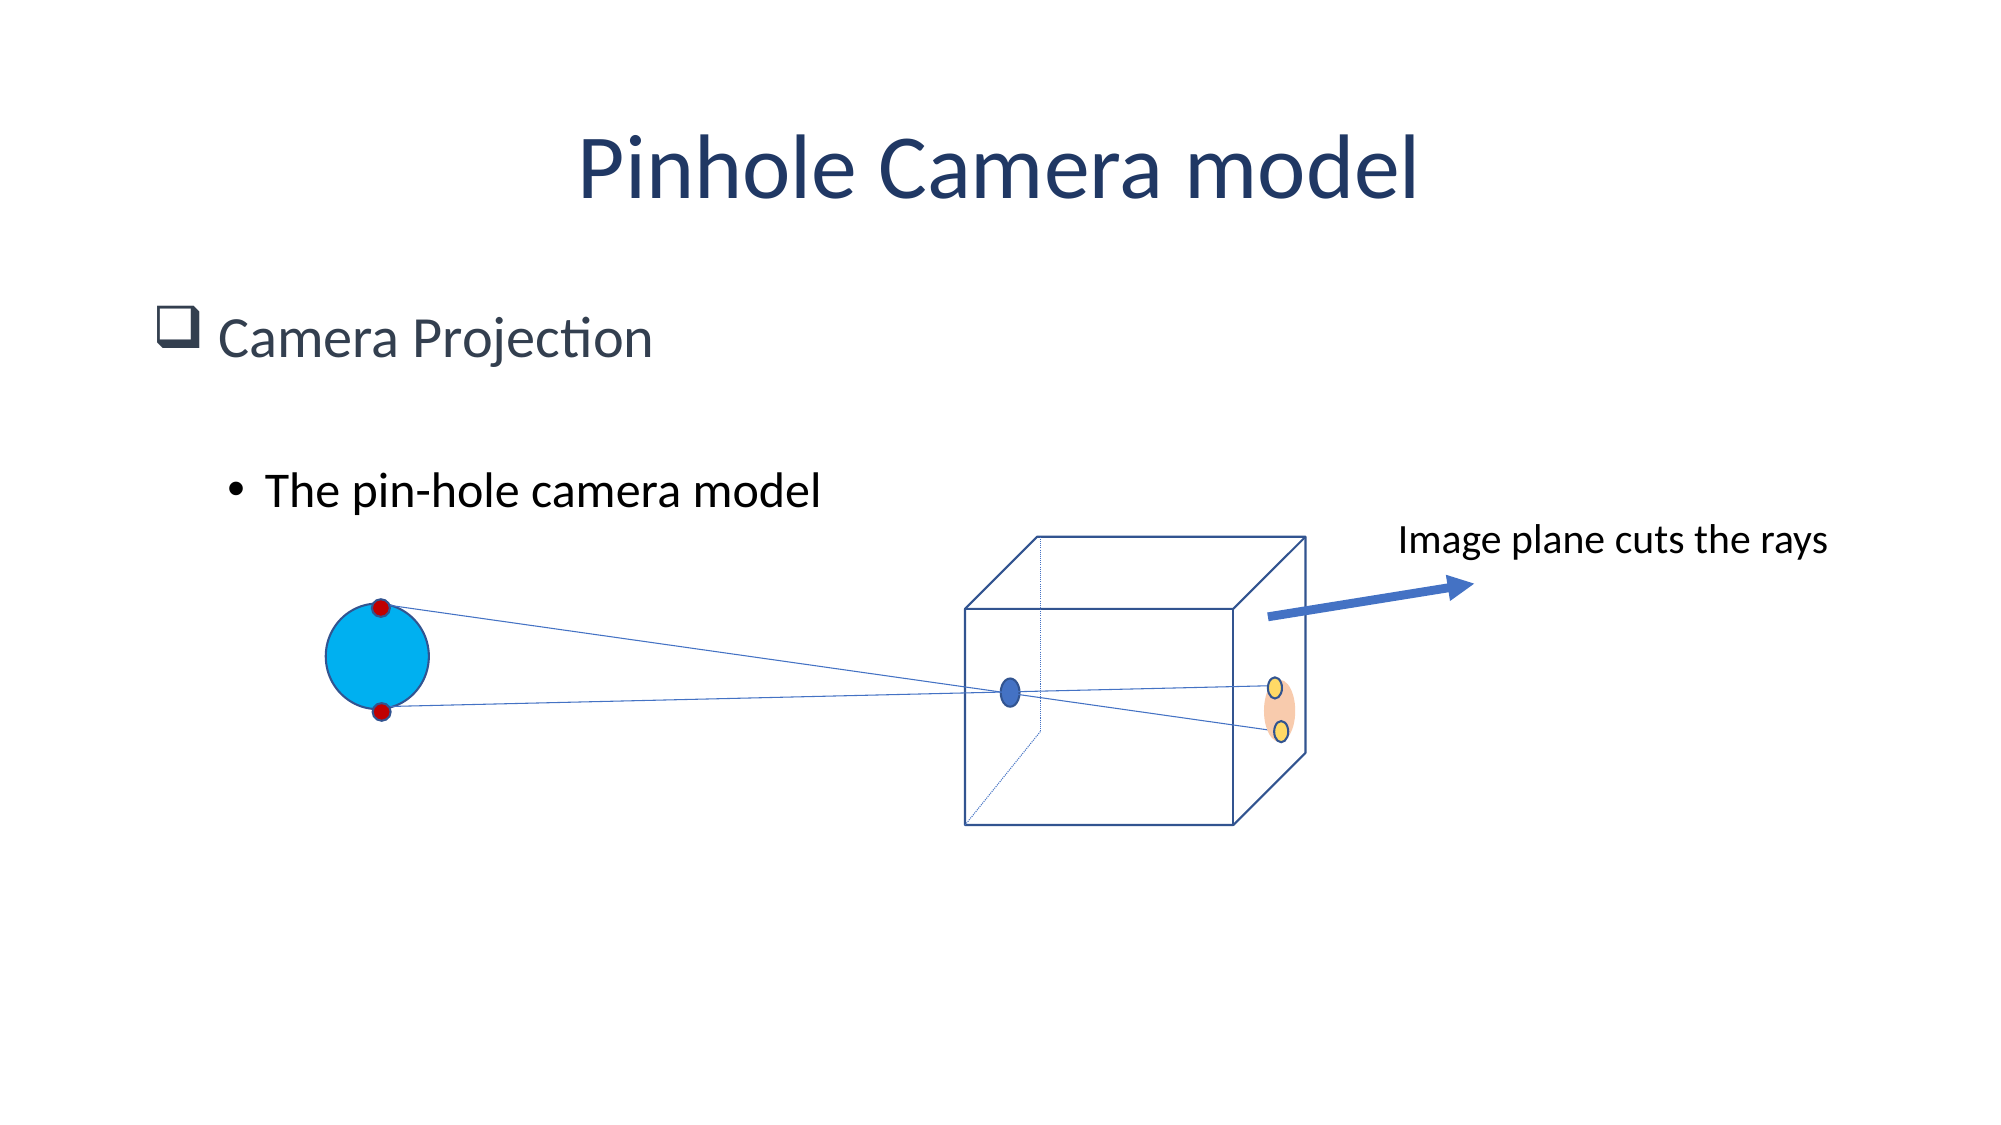

# Pinhole Camera model
 Camera Projection

The pin-hole camera model

Image plane cuts the rays